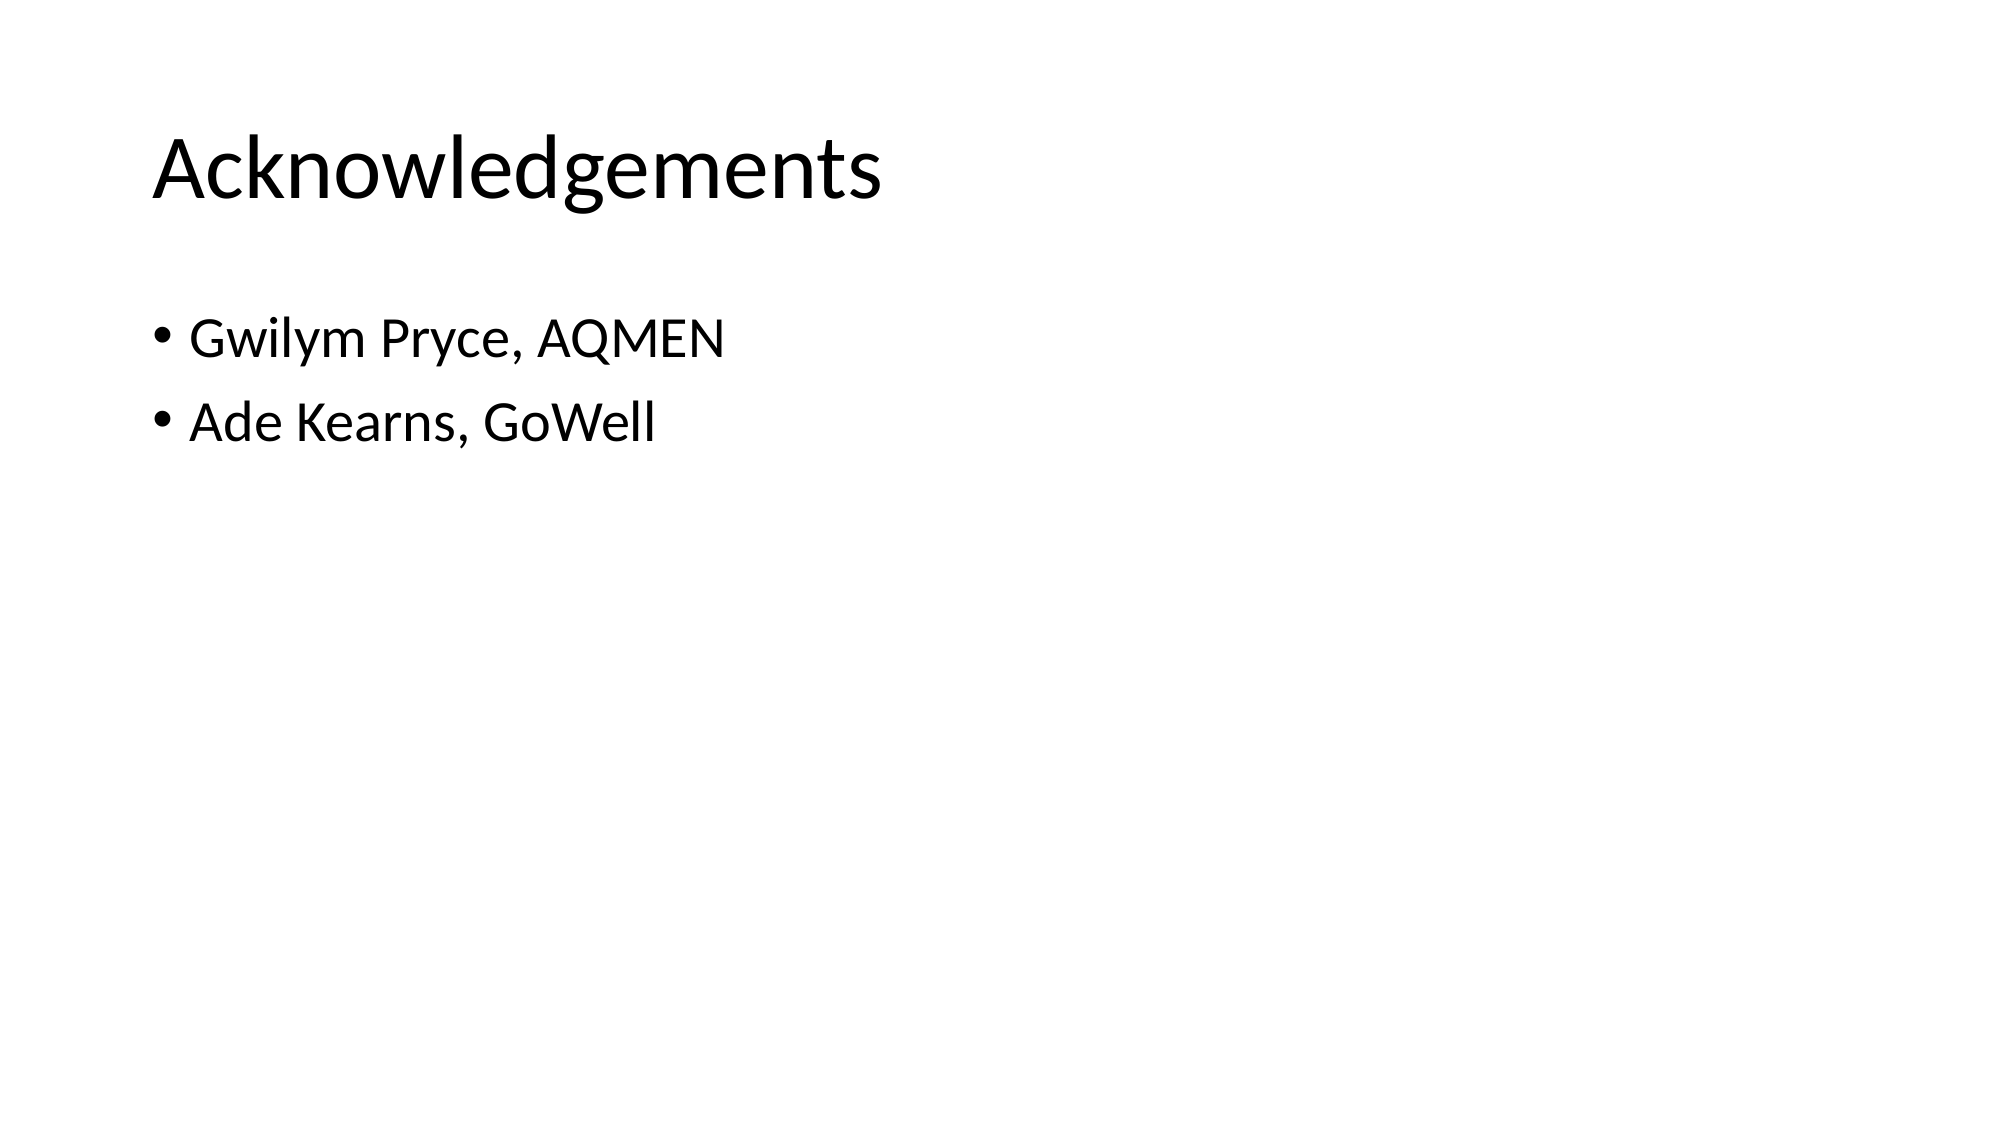

# Acknowledgements
Gwilym Pryce, AQMEN
Ade Kearns, GoWell